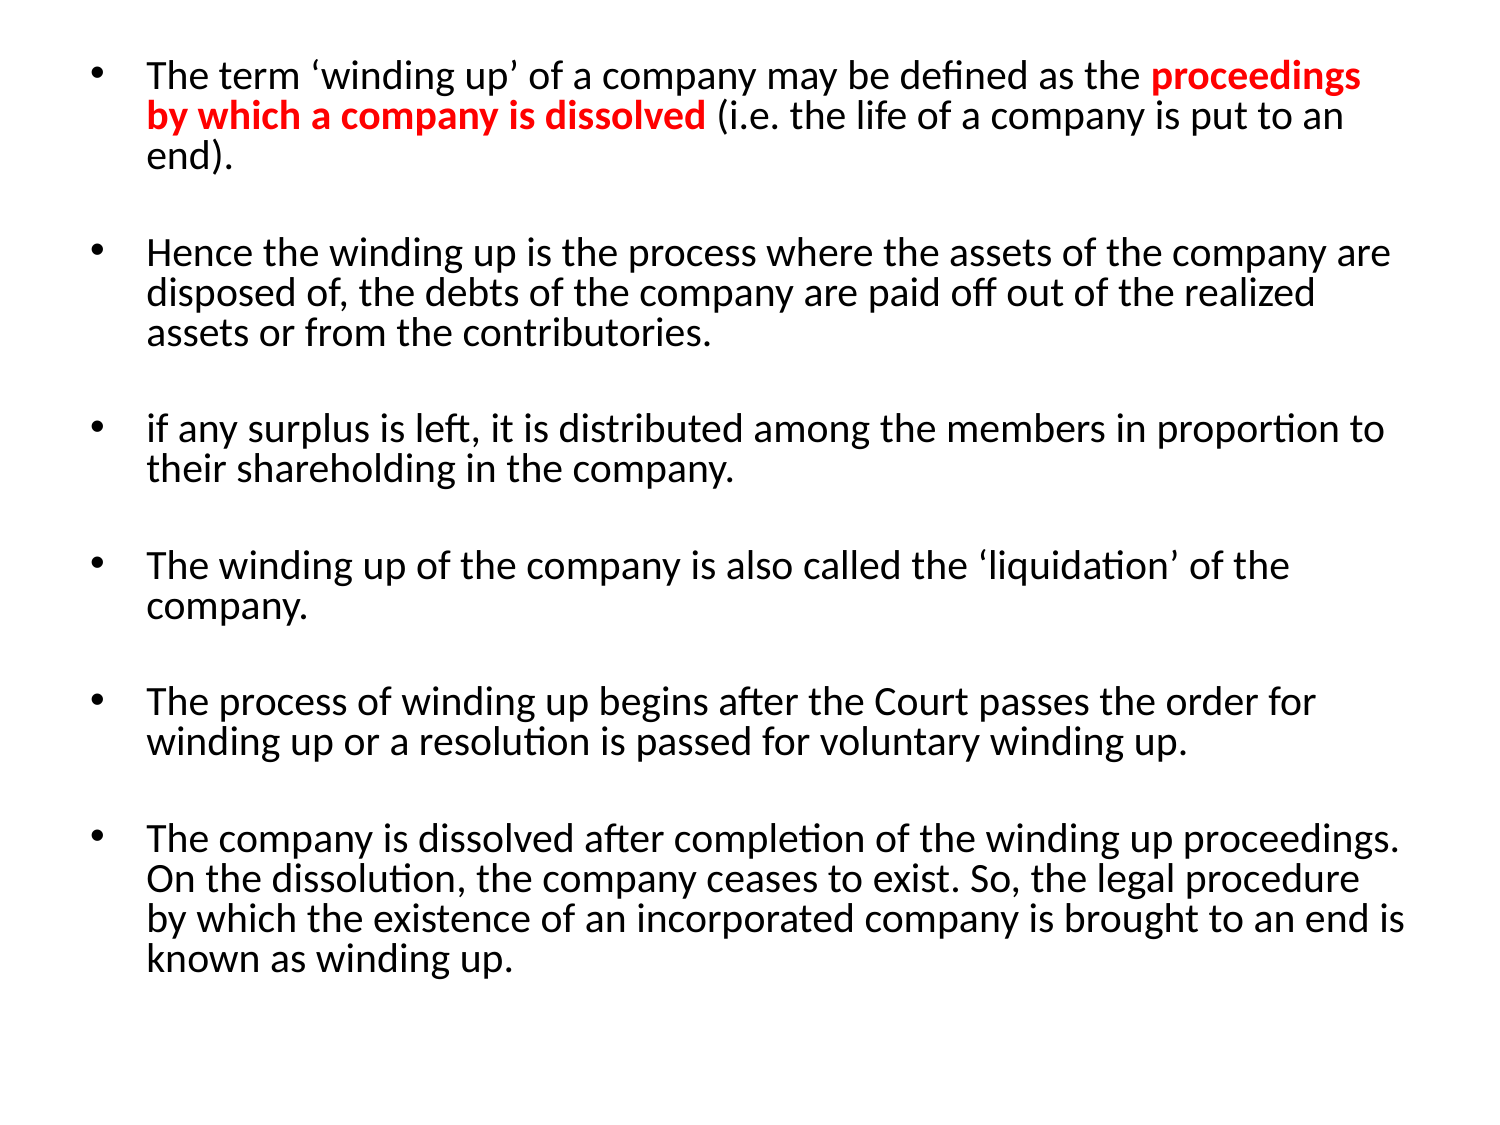

The term ‘winding up’ of a company may be defined as the proceedings by which a company is dissolved (i.e. the life of a company is put to an end).

Hence the winding up is the process where the assets of the company are disposed of, the debts of the company are paid off out of the realized assets or from the contributories.

if any surplus is left, it is distributed among the members in proportion to their shareholding in the company.

The winding up of the company is also called the ‘liquidation’ of the company.

The process of winding up begins after the Court passes the order for winding up or a resolution is passed for voluntary winding up.

The company is dissolved after completion of the winding up proceedings. On the dissolution, the company ceases to exist. So, the legal procedure by which the existence of an incorporated company is brought to an end is known as winding up.